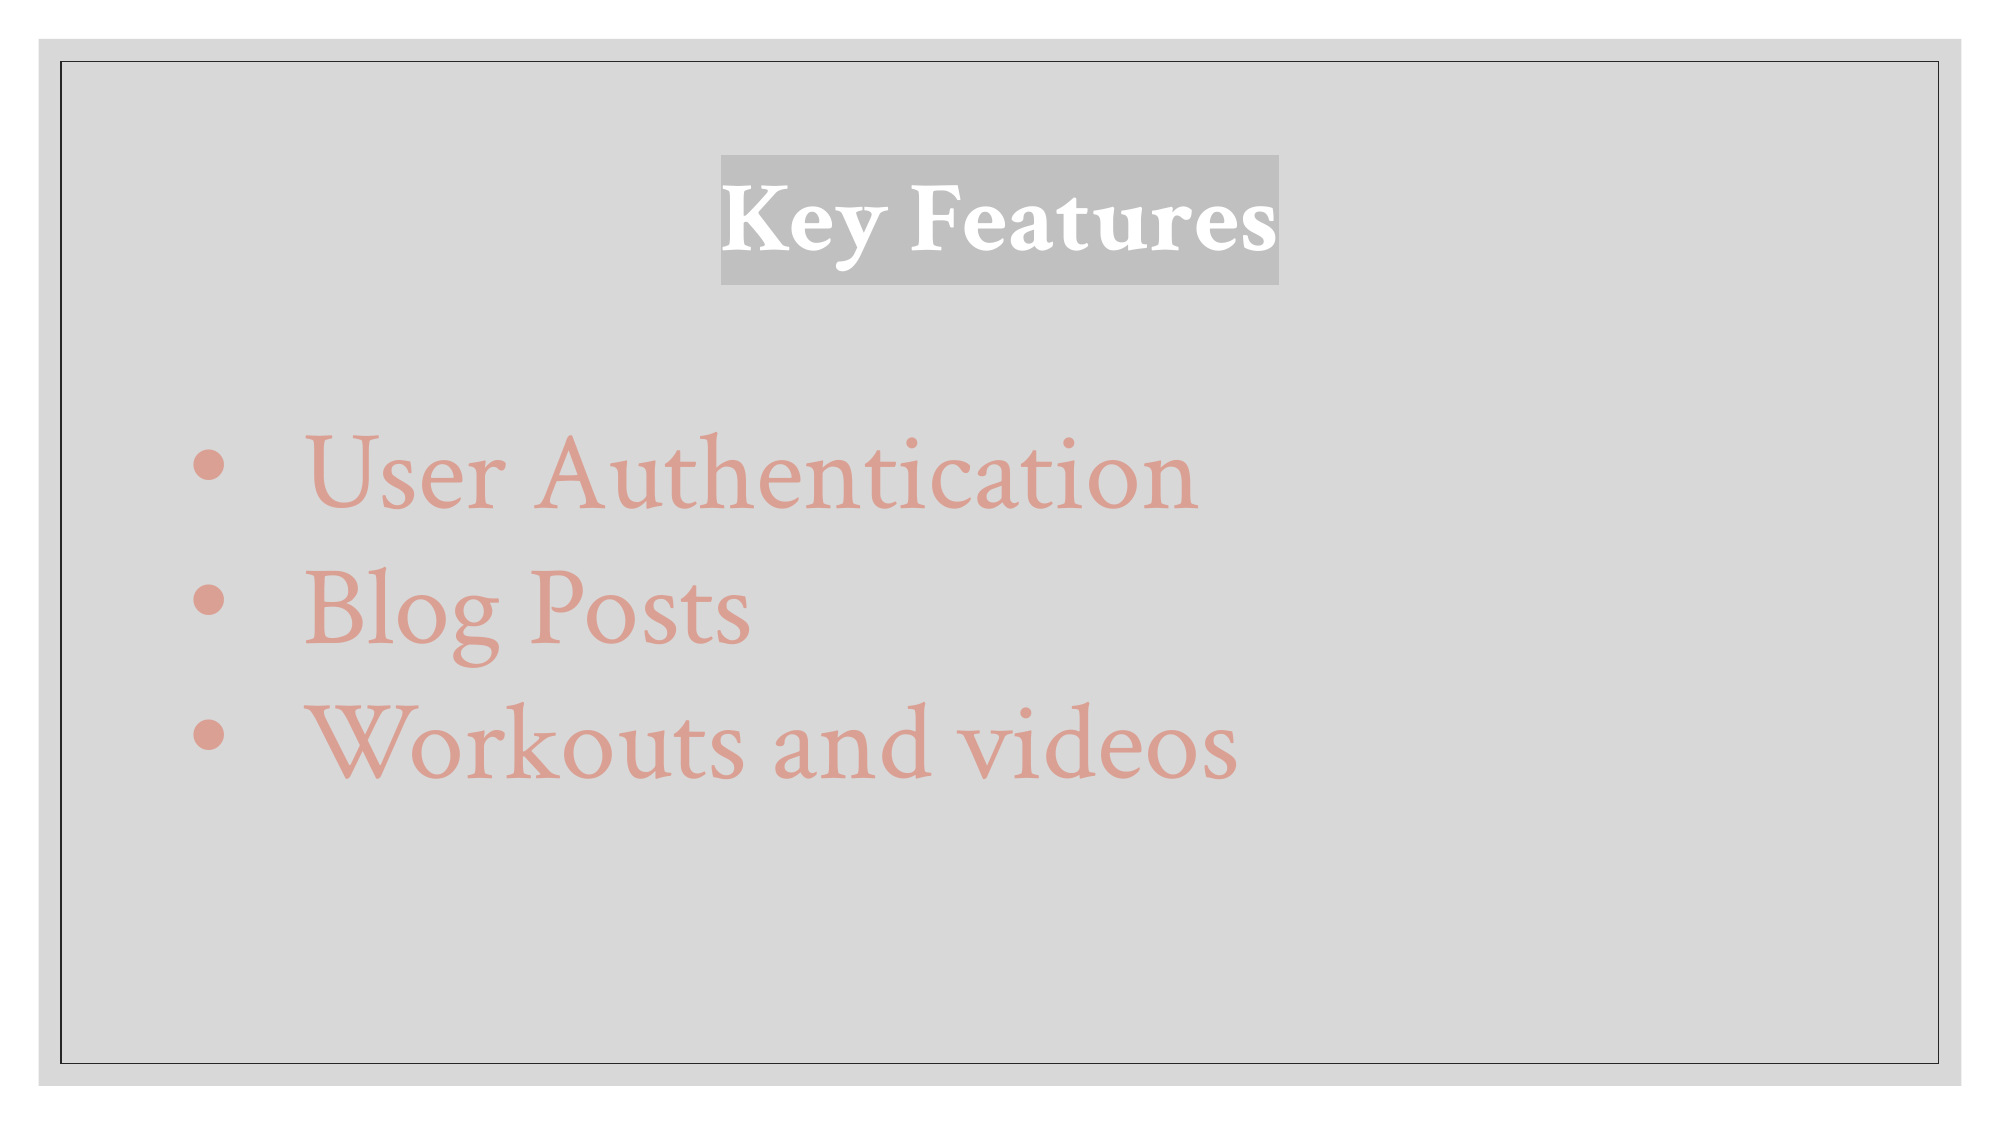

# Key Features
User Authentication
Blog Posts
Workouts and videos